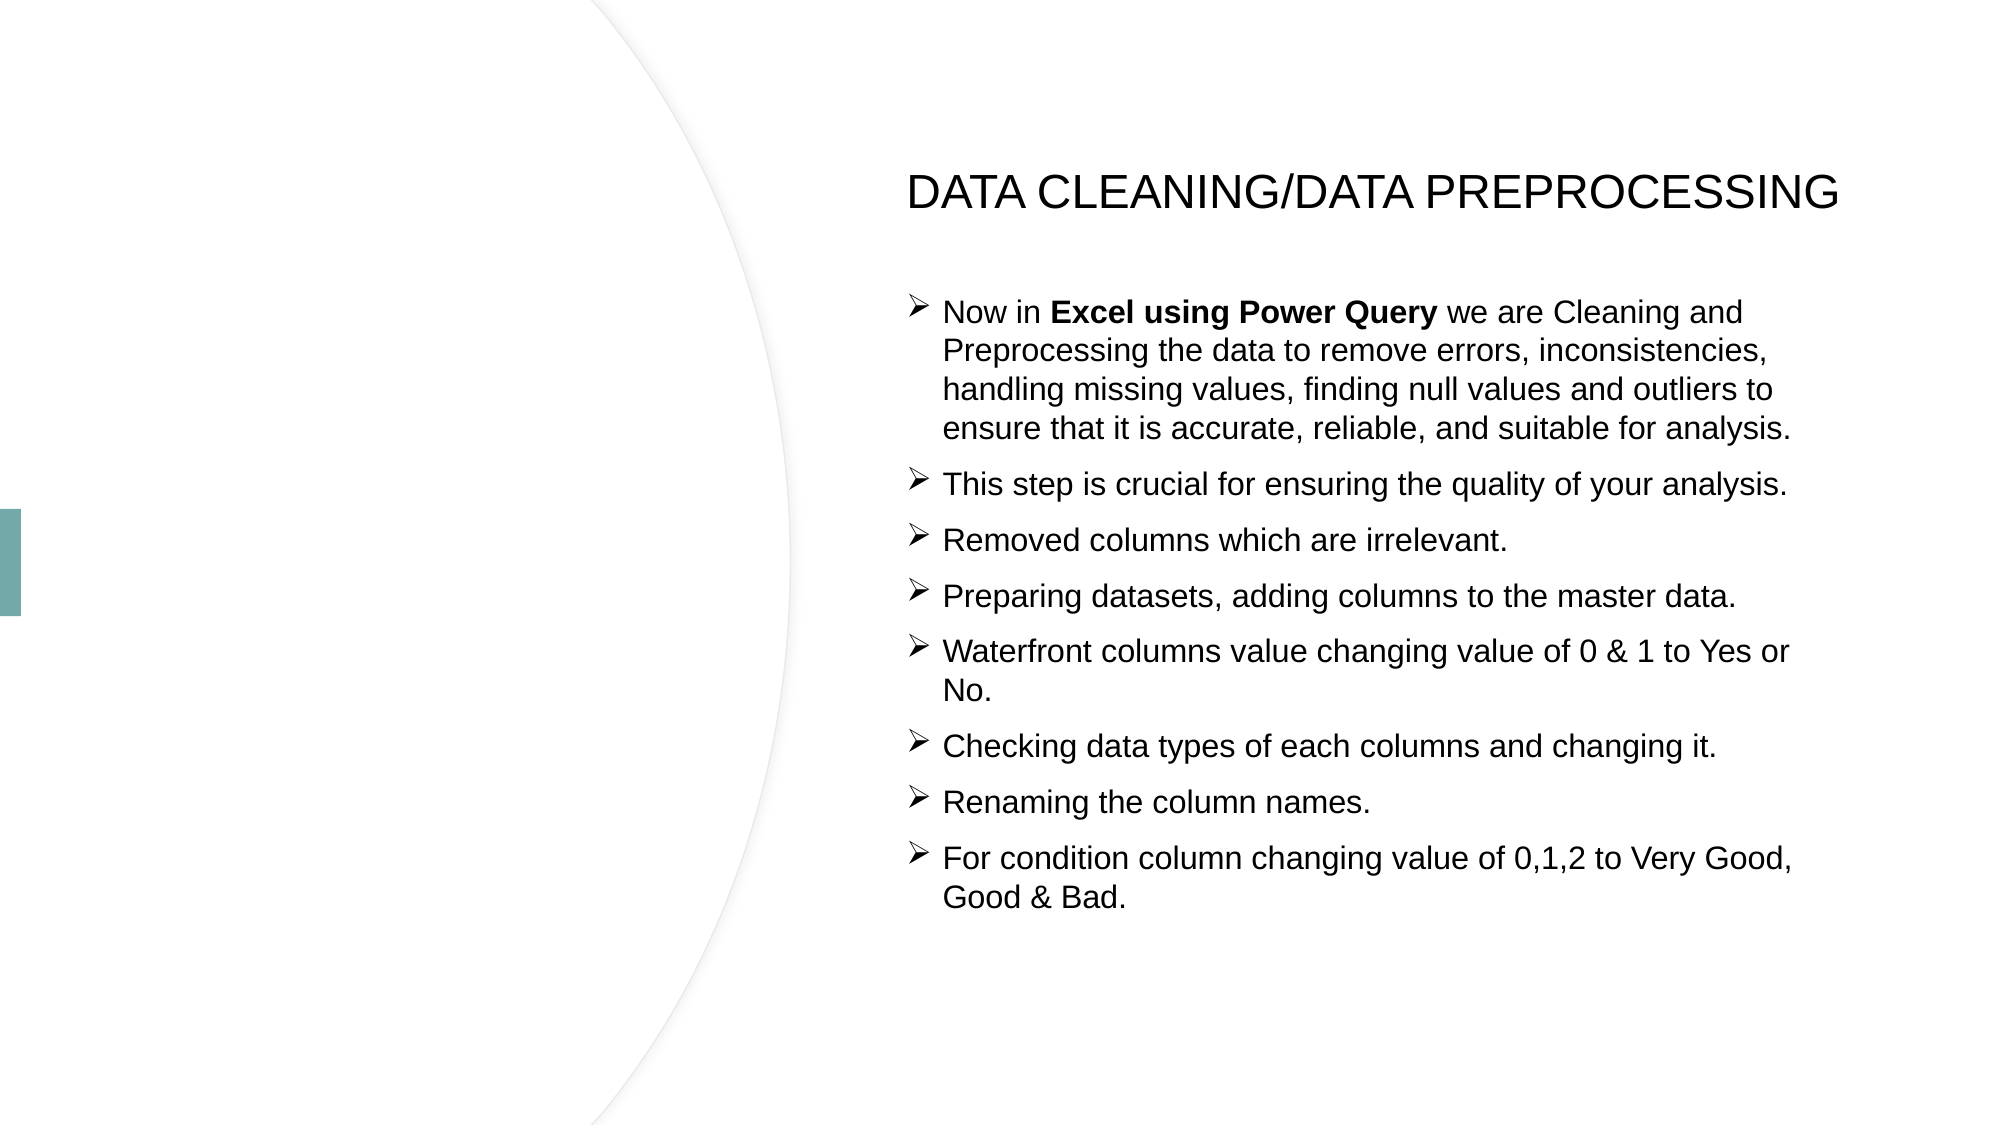

DATA CLEANING/DATA PREPROCESSING

Now in Excel using Power Query we are Cleaning and Preprocessing the data to remove errors, inconsistencies, handling missing values, finding null values and outliers to ensure that it is accurate, reliable, and suitable for analysis.
This step is crucial for ensuring the quality of your analysis.
Removed columns which are irrelevant.
Preparing datasets, adding columns to the master data.
Waterfront columns value changing value of 0 & 1 to Yes or No.
Checking data types of each columns and changing it.
Renaming the column names.
For condition column changing value of 0,1,2 to Very Good, Good & Bad.